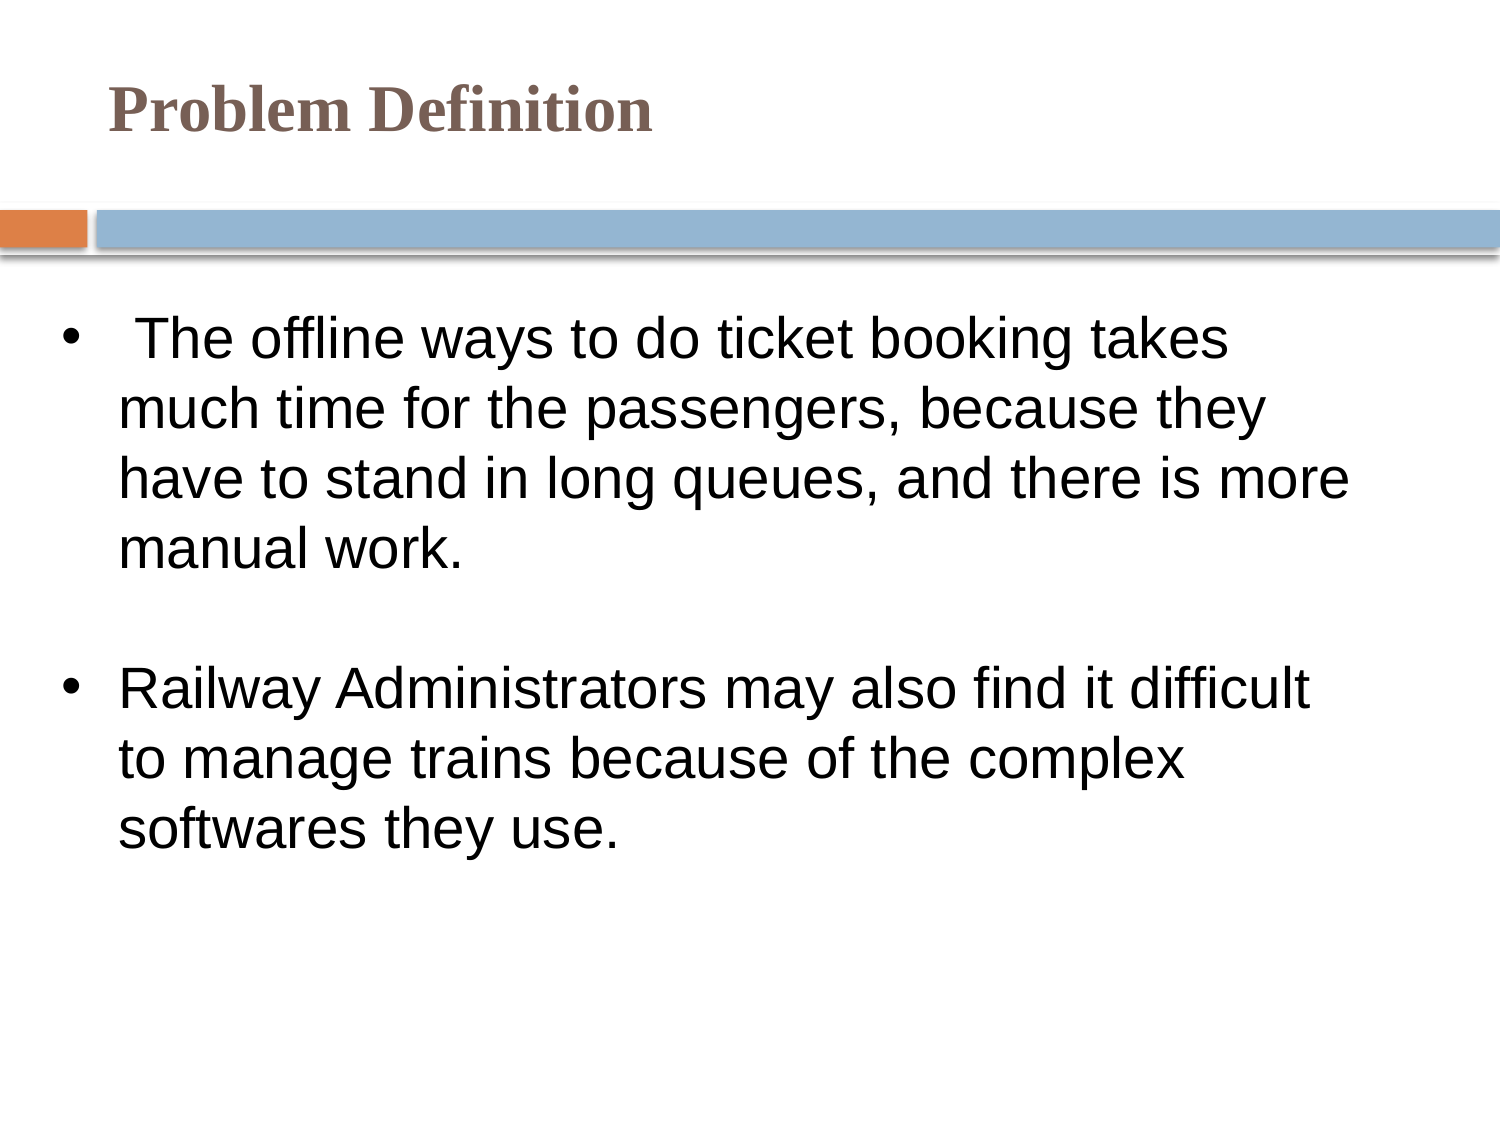

# Problem Definition

 The offline ways to do ticket booking takes much time for the passengers, because they have to stand in long queues, and there is more manual work.

Railway Administrators may also find it difficult to manage trains because of the complex softwares they use.